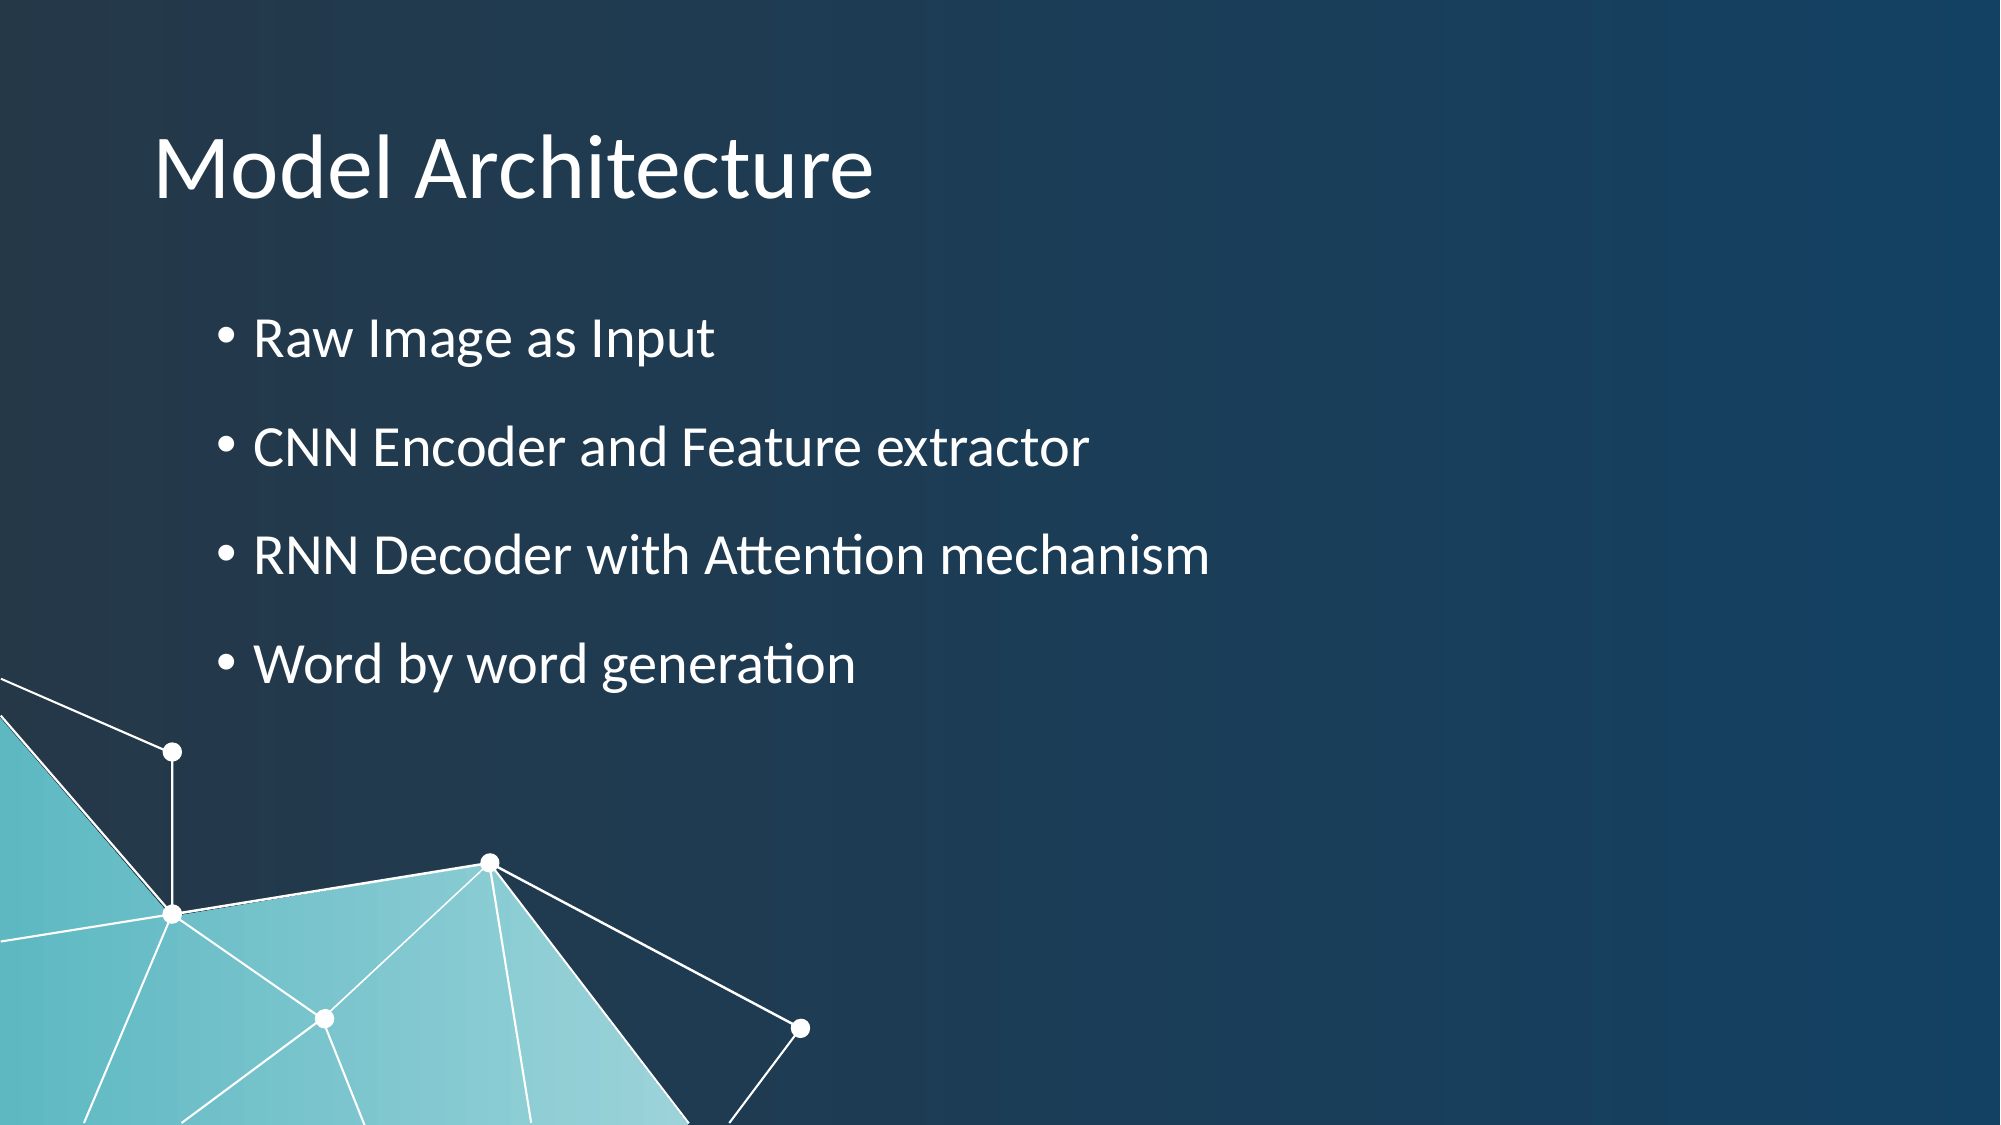

# Model Architecture
Raw Image as Input
CNN Encoder and Feature extractor
RNN Decoder with Attention mechanism
Word by word generation